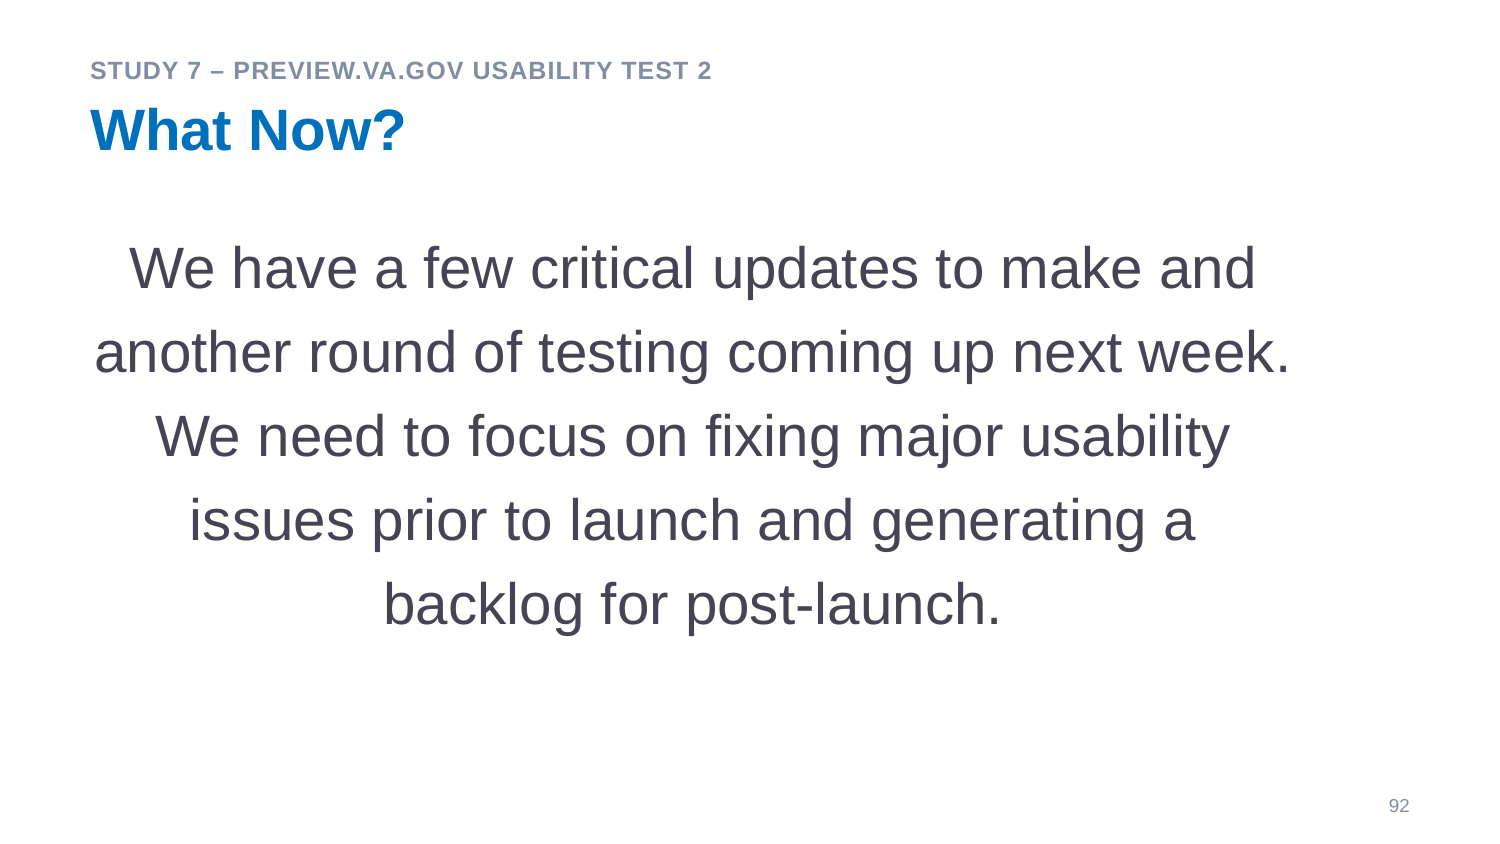

Study 7 – Preview.va.gov Usability Test 2
# What Now?
We have a few critical updates to make and another round of testing coming up next week. We need to focus on fixing major usability issues prior to launch and generating a backlog for post-launch.

92